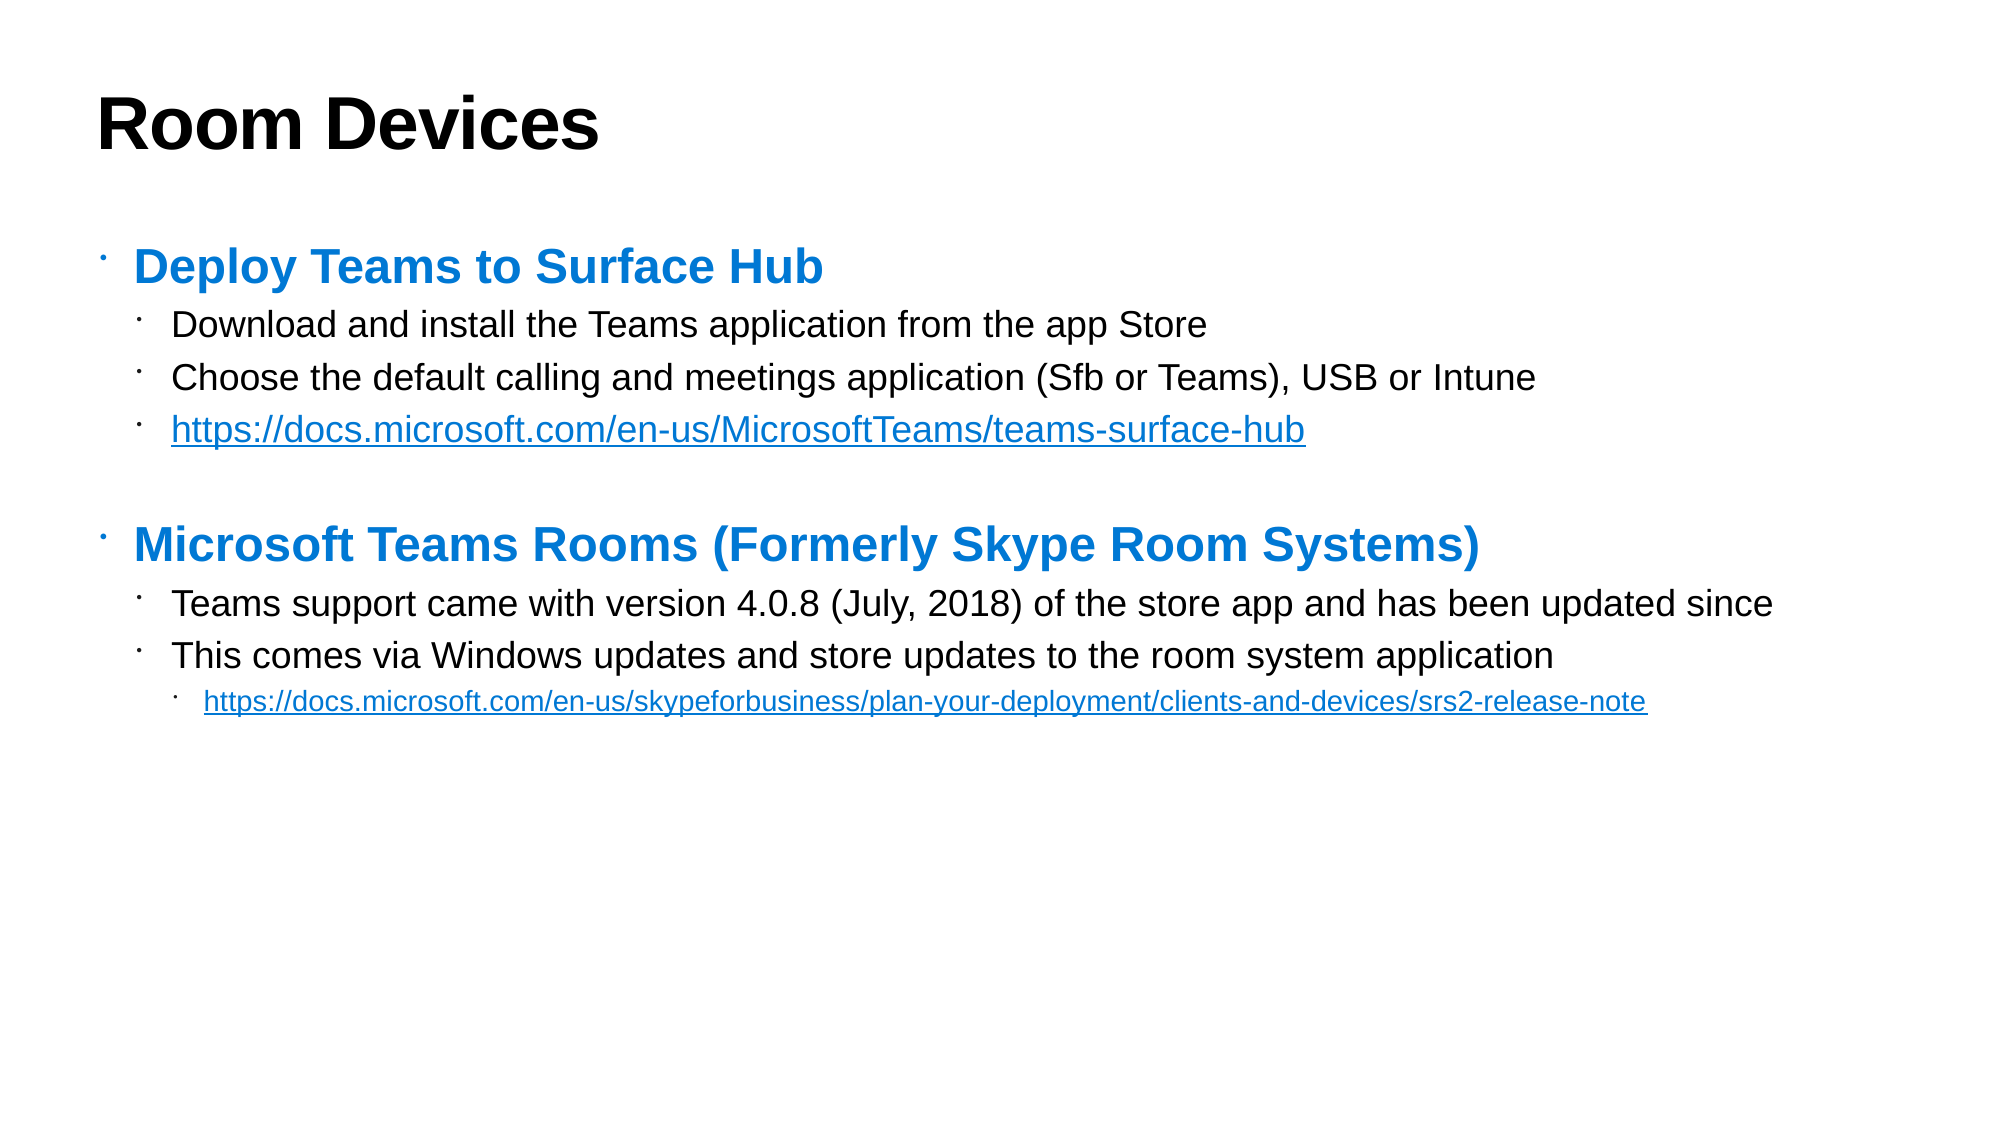

# Room Devices
Deploy Teams to Surface Hub
Download and install the Teams application from the app Store
Choose the default calling and meetings application (Sfb or Teams), USB or Intune
https://docs.microsoft.com/en-us/MicrosoftTeams/teams-surface-hub

Microsoft Teams Rooms (Formerly Skype Room Systems)
Teams support came with version 4.0.8 (July, 2018) of the store app and has been updated since
This comes via Windows updates and store updates to the room system application
https://docs.microsoft.com/en-us/skypeforbusiness/plan-your-deployment/clients-and-devices/srs2-release-note